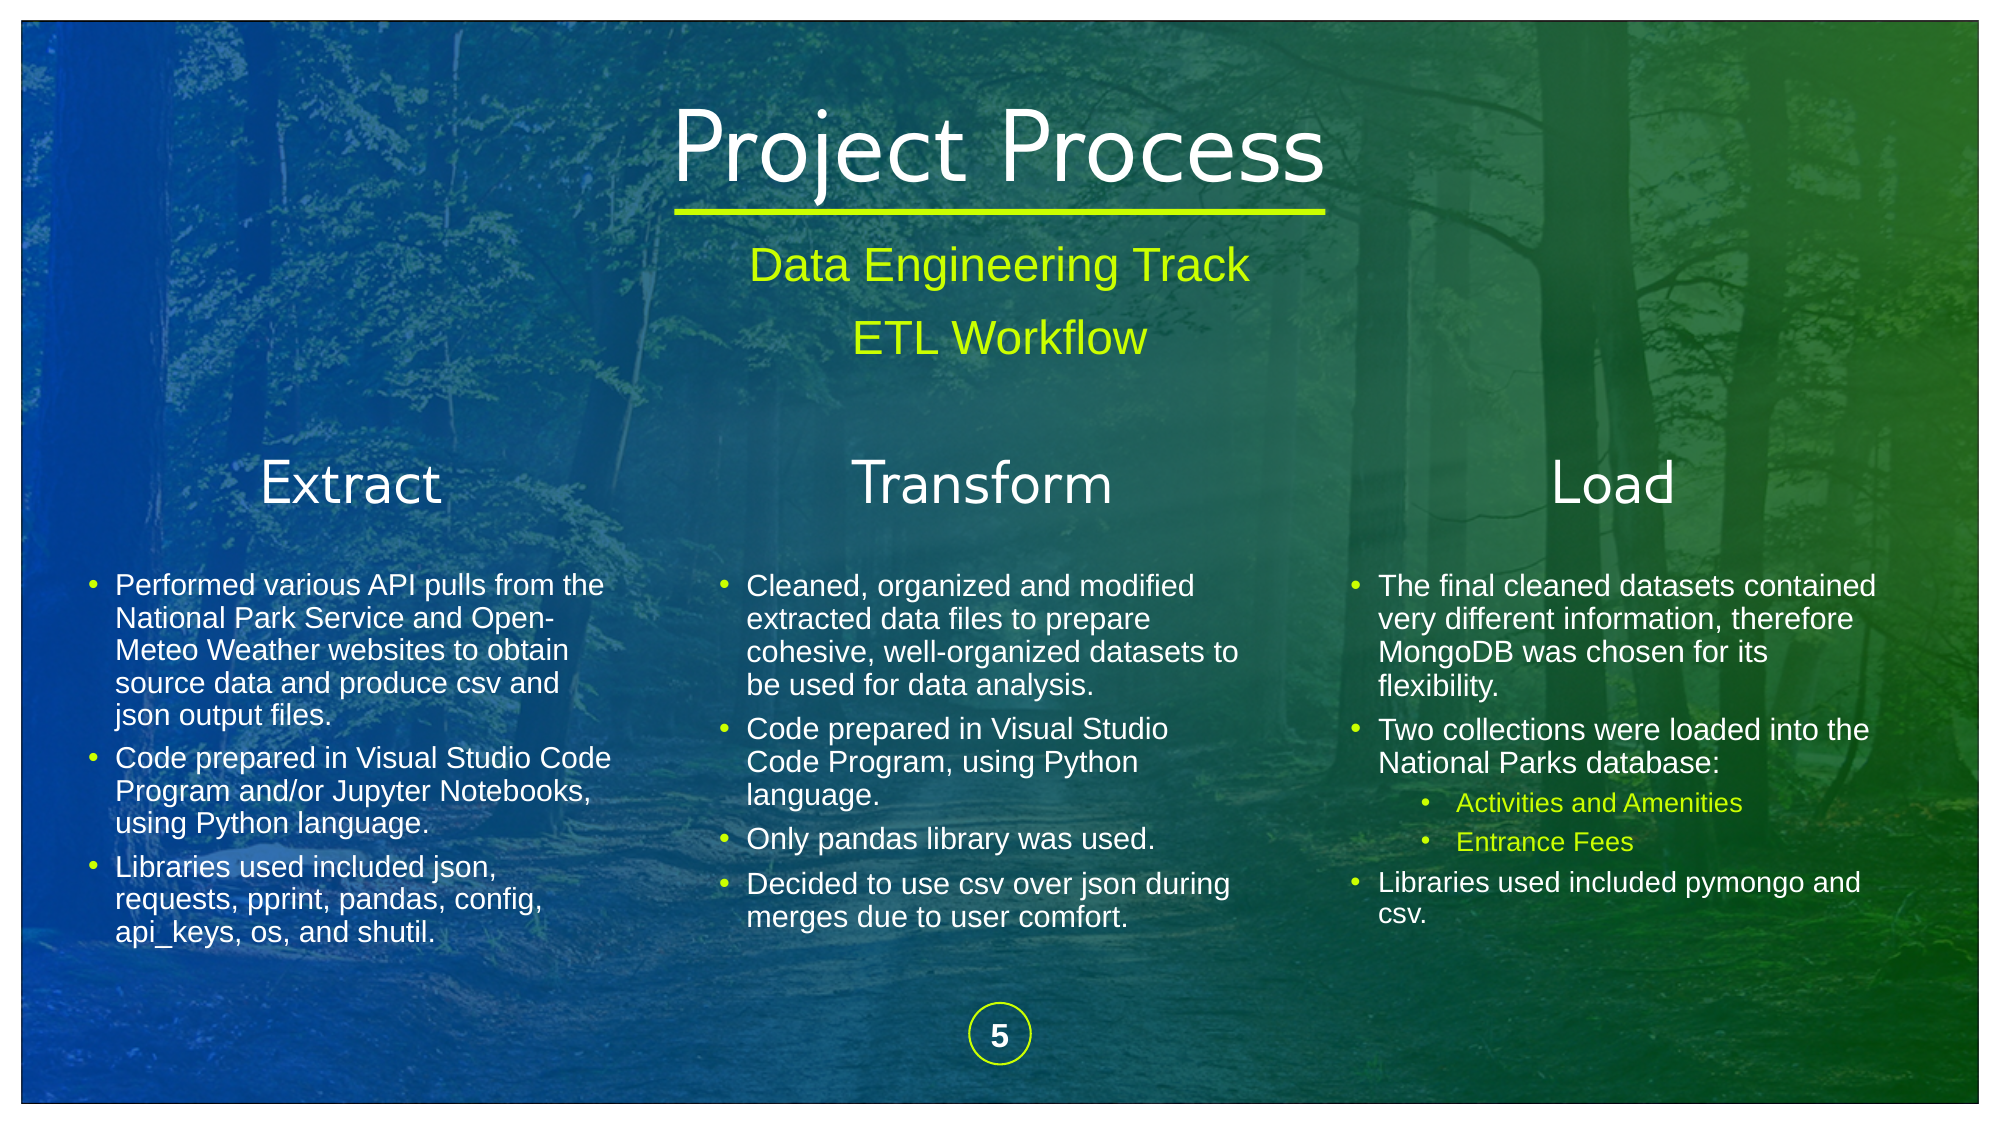

# Project Process
Data Engineering Track
ETL Workflow
Transform
Load
Extract
Cleaned, organized and modified extracted data files to prepare cohesive, well-organized datasets to be used for data analysis.
Code prepared in Visual Studio Code Program, using Python language.
Only pandas library was used.
Decided to use csv over json during merges due to user comfort.

The final cleaned datasets contained very different information, therefore MongoDB was chosen for its flexibility.
Two collections were loaded into the National Parks database:
Activities and Amenities
Entrance Fees
Libraries used included pymongo and csv.

Performed various API pulls from the National Park Service and Open-Meteo Weather websites to obtain source data and produce csv and json output files.
Code prepared in Visual Studio Code Program and/or Jupyter Notebooks, using Python language.
Libraries used included json, requests, pprint, pandas, config, api_keys, os, and shutil.

5